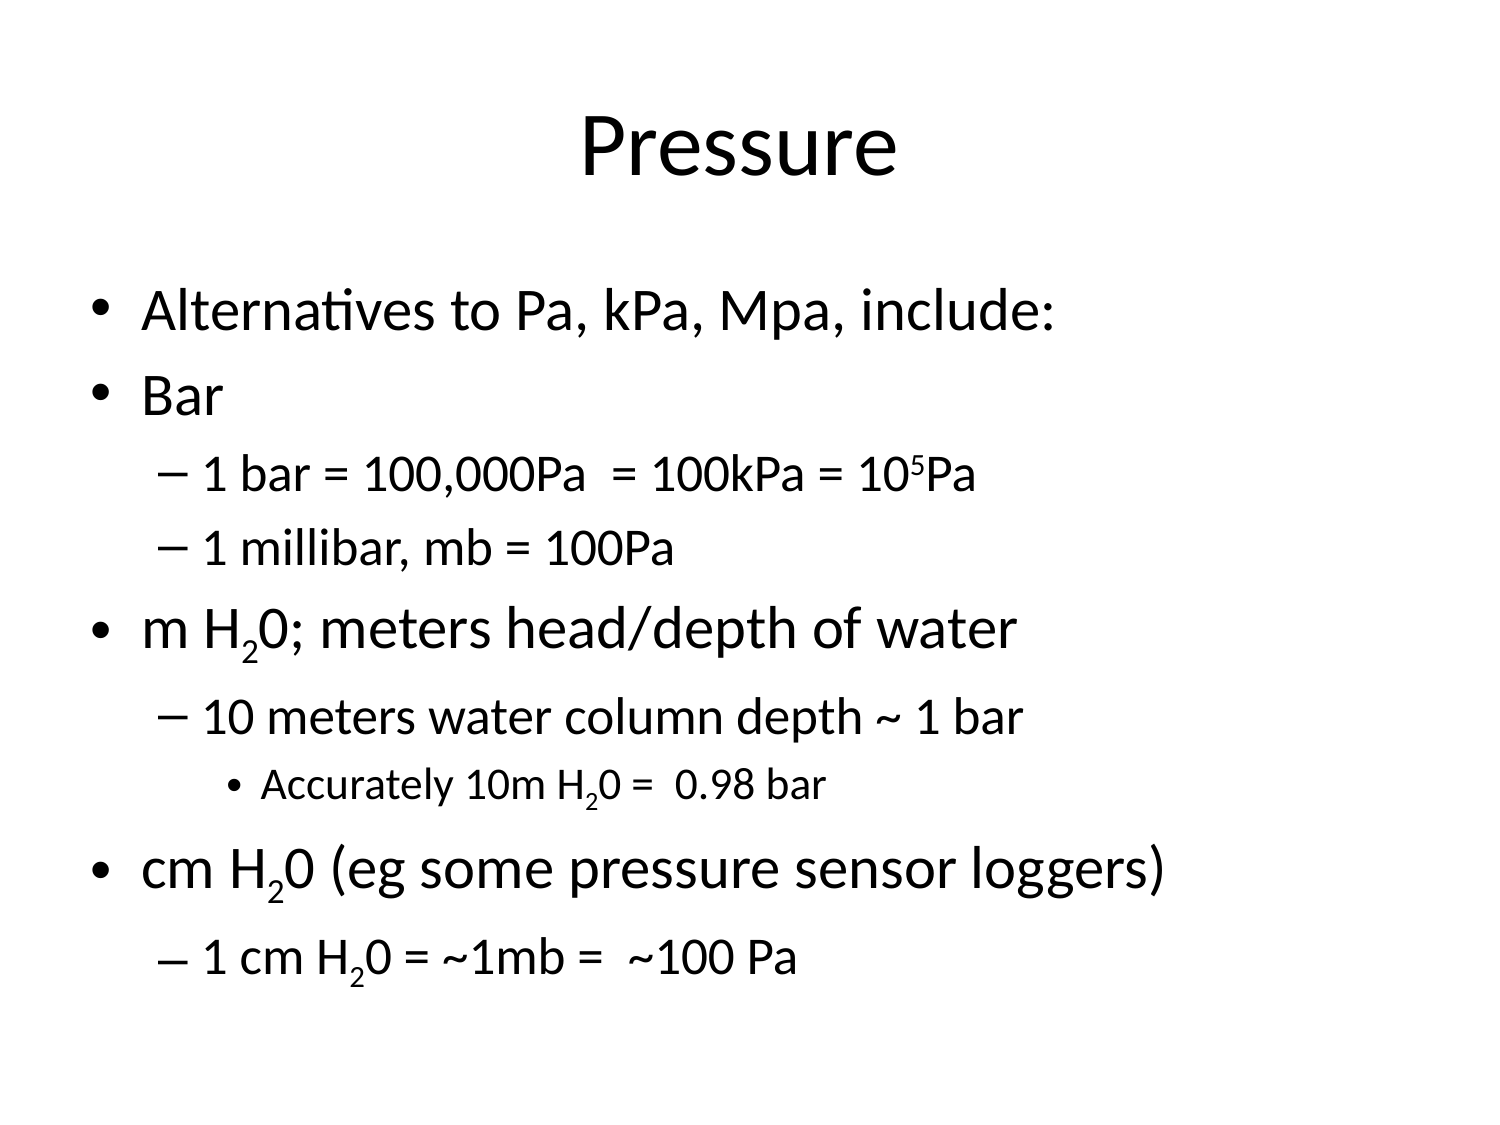

# Pressure
Alternatives to Pa, kPa, Mpa, include:
Bar
1 bar = 100,000Pa  = 100kPa = 105Pa
1 millibar, mb = 100Pa
m H20; meters head/depth of water
10 meters water column depth ~ 1 bar
Accurately 10m H20 =  0.98 bar
cm H20 (eg some pressure sensor loggers)
1 cm H20 = ~1mb =  ~100 Pa